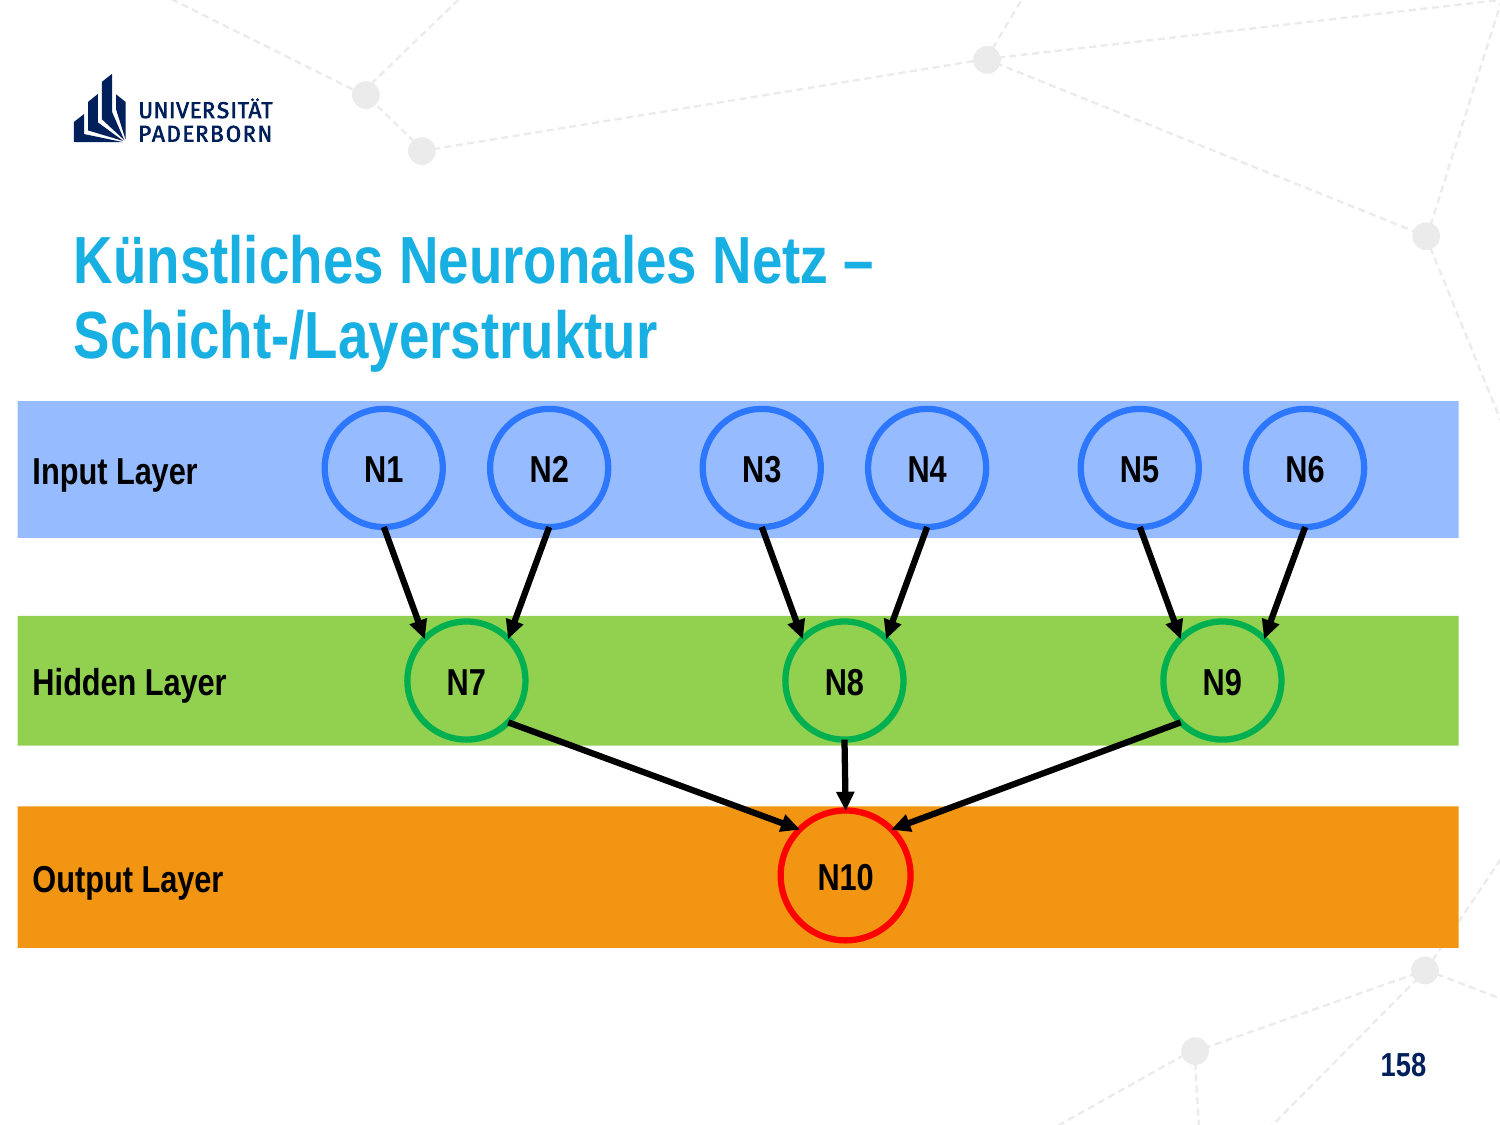

# Künstliches Neuronales Netz – Schicht-/Layerstruktur
Input Layer
N1
N2
N3
N4
N5
N6
Hidden Layer
N7
N8
N9
Output Layer
N10
158